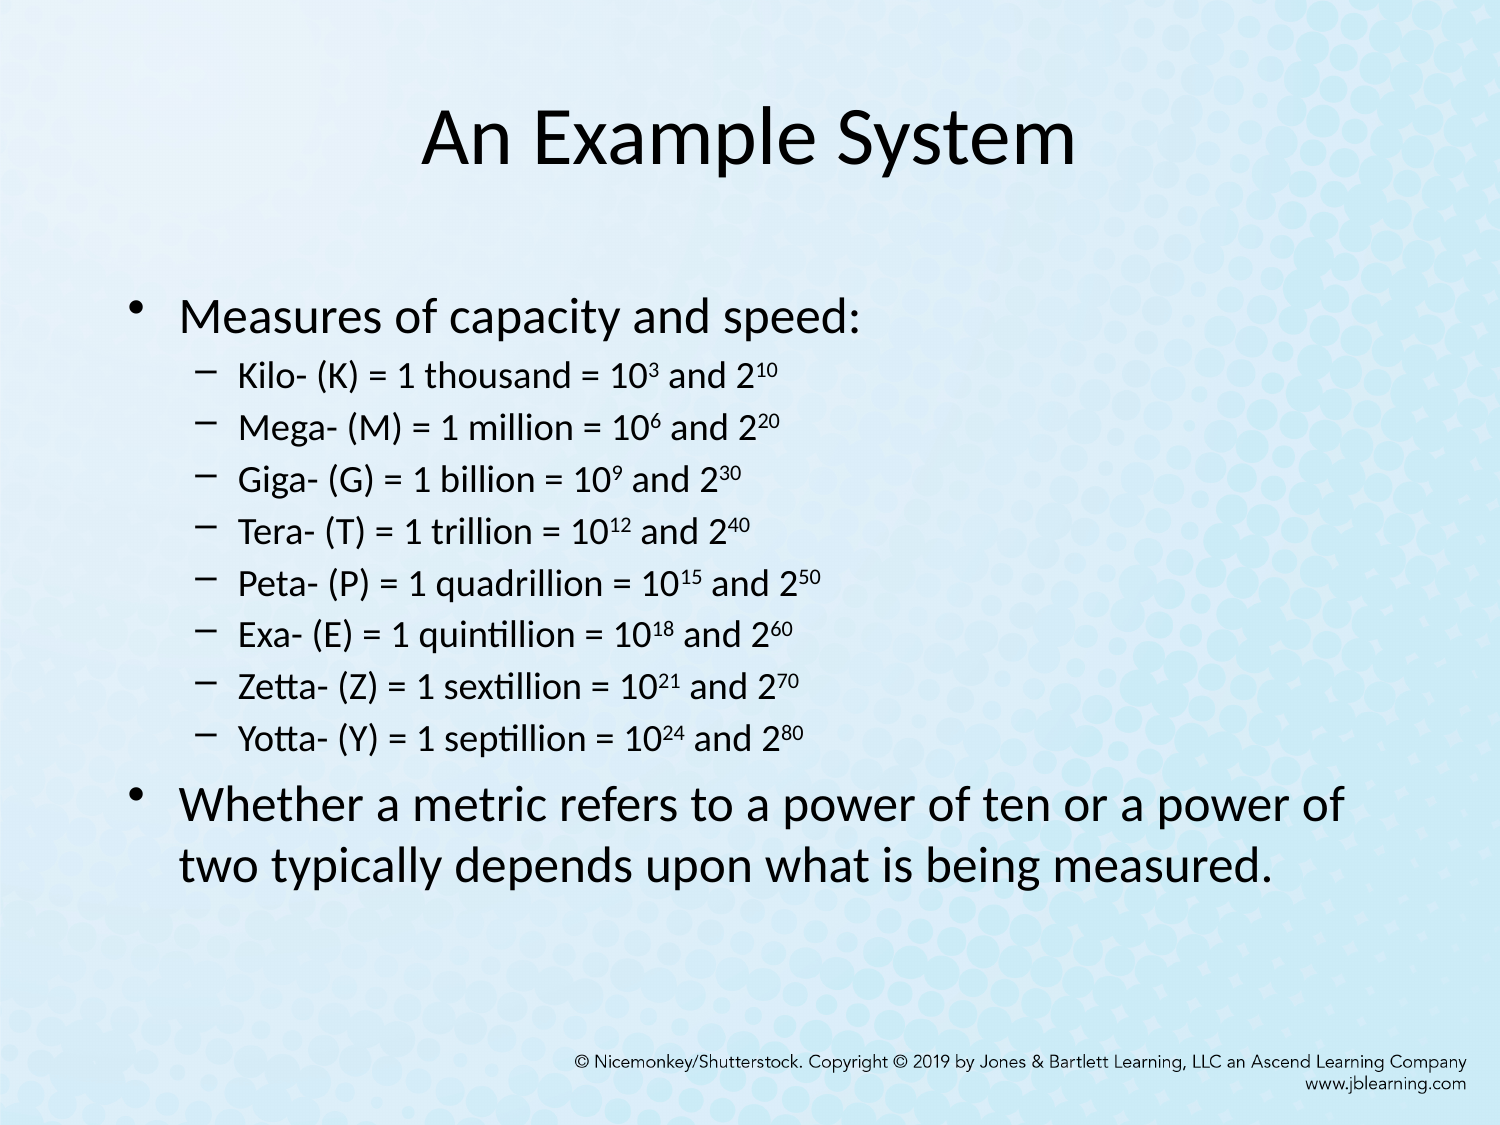

# An Example System
Measures of capacity and speed:
Kilo- (K) = 1 thousand = 103 and 210
Mega- (M) = 1 million = 106 and 220
Giga- (G) = 1 billion = 109 and 230
Tera- (T) = 1 trillion = 1012 and 240
Peta- (P) = 1 quadrillion = 1015 and 250
Exa- (E) = 1 quintillion = 1018 and 260
Zetta- (Z) = 1 sextillion = 1021 and 270
Yotta- (Y) = 1 septillion = 1024 and 280
Whether a metric refers to a power of ten or a power of two typically depends upon what is being measured.